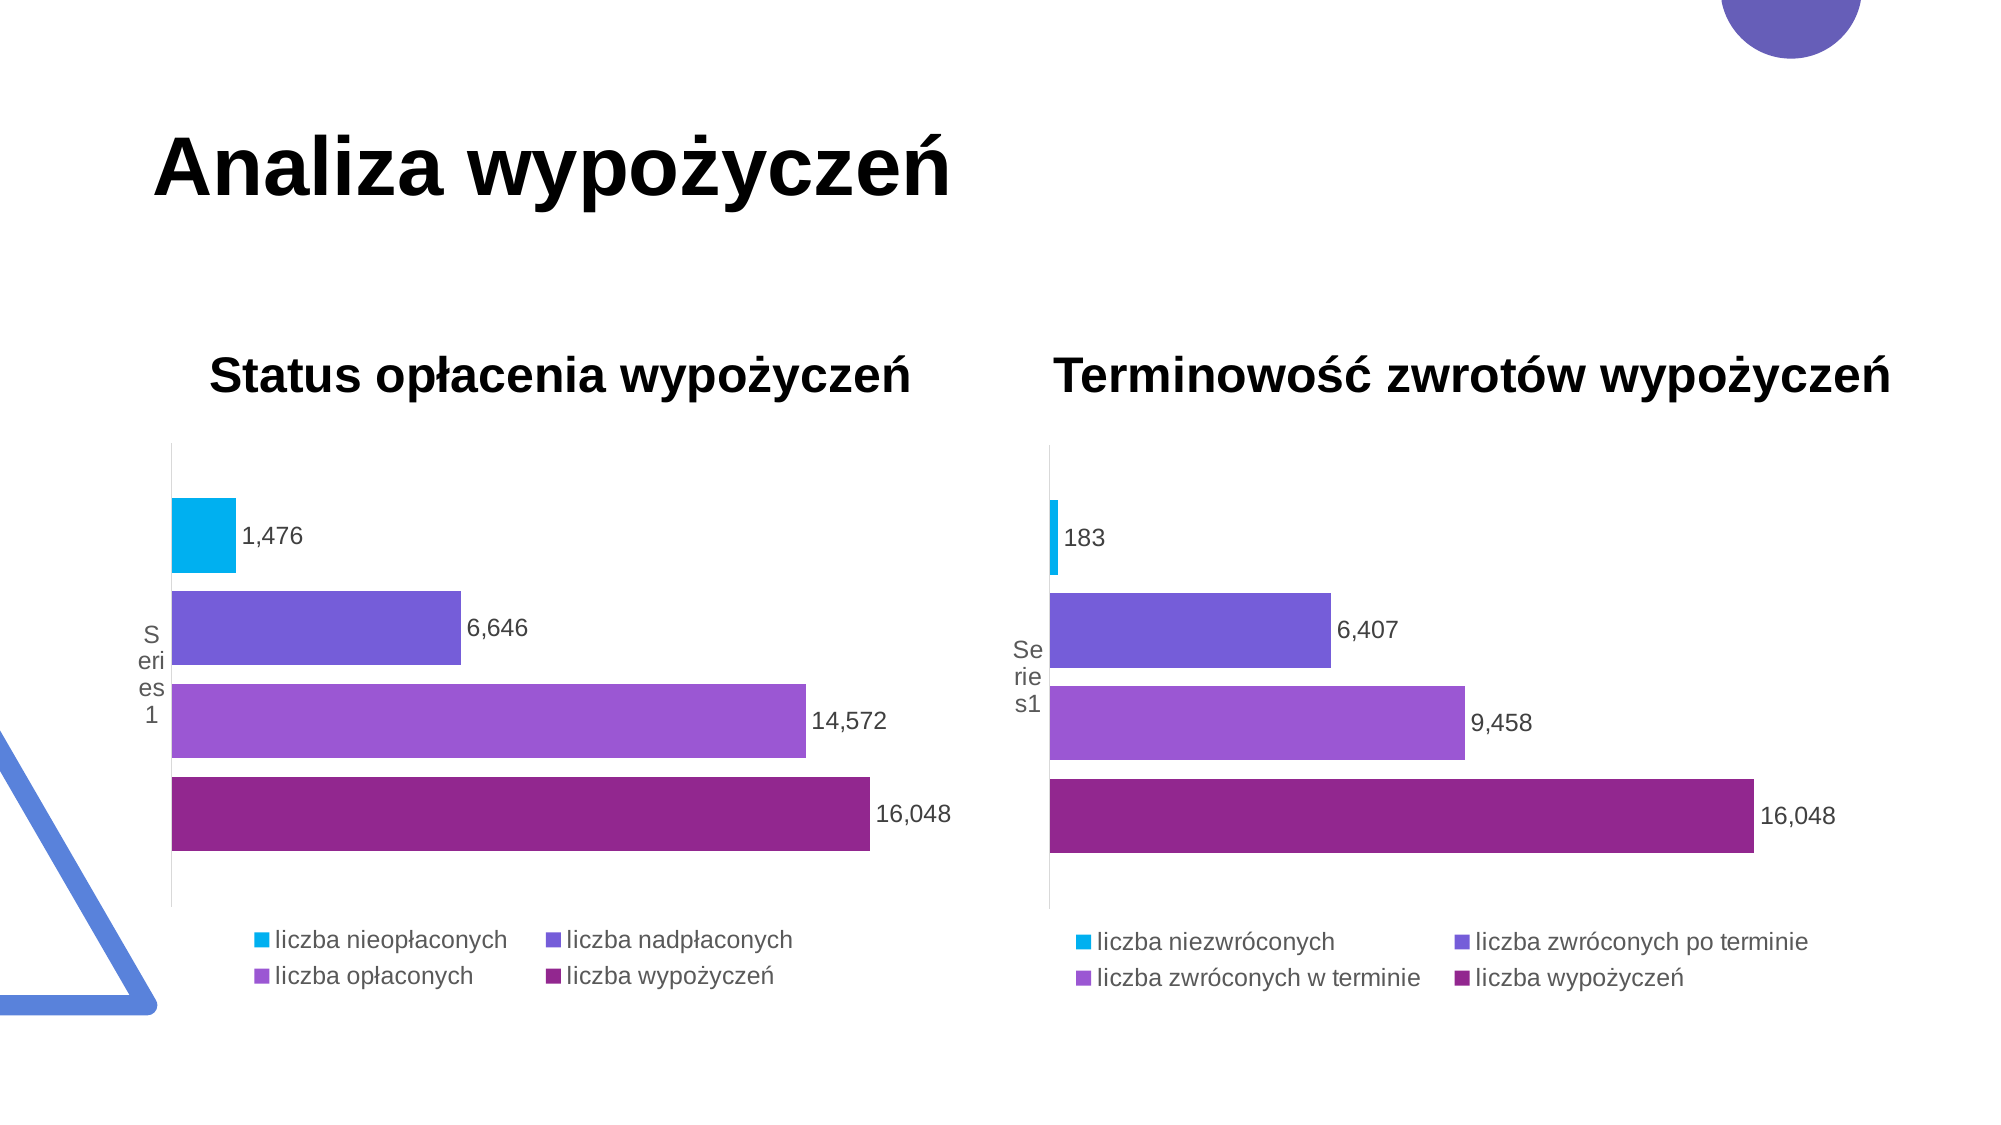

# Analiza wypożyczeń
Status opłacenia wypożyczeń
Terminowość zwrotów wypożyczeń

### Chart

| Category | liczba wypożyczeń | liczba opłaconych | liczba nadpłaconych | liczba nieopłaconych |
|---|---|---|---|---|
|  | 16048.0 | 14572.0 | 6646.0 | 1476.0 |

### Chart

| Category | liczba wypożyczeń | liczba zwróconych w terminie | liczba zwróconych po terminie | liczba niezwróconych |
|---|---|---|---|---|
|  | 16048.0 | 9458.0 | 6407.0 | 183.0 |